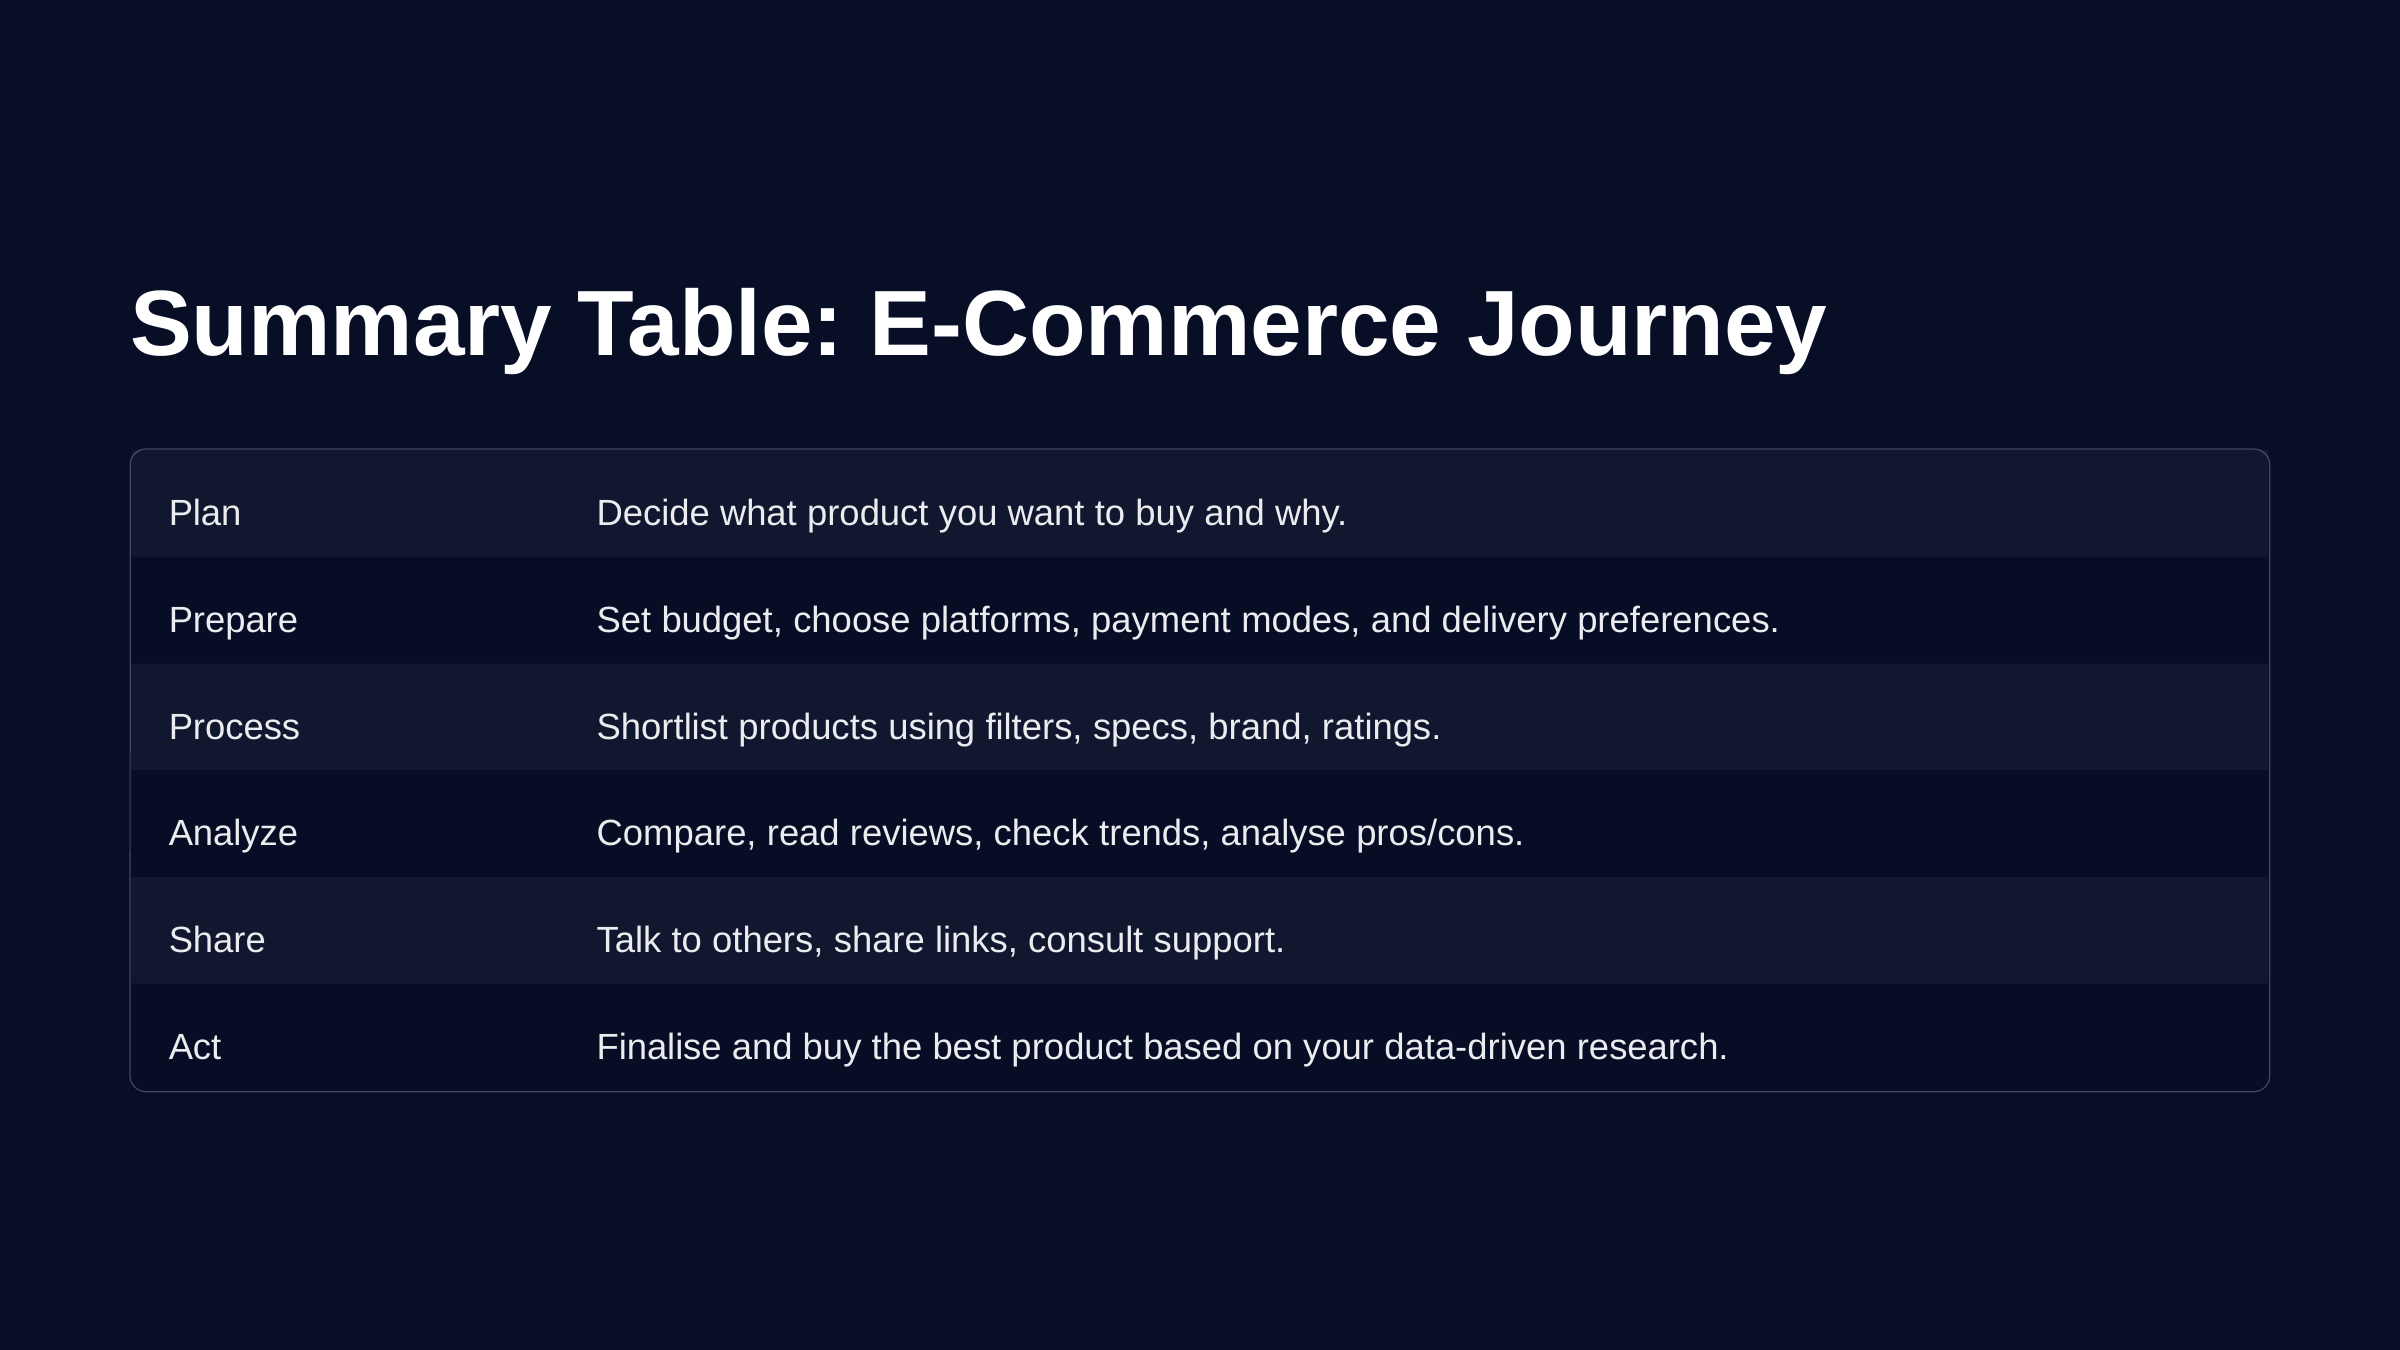

Summary Table: E-Commerce Journey

Plan
Decide what product you want to buy and why.

Prepare
Set budget, choose platforms, payment modes, and delivery preferences.

Process
Shortlist products using filters, specs, brand, ratings.

Analyze
Compare, read reviews, check trends, analyse pros/cons.

Share
Talk to others, share links, consult support.

Act
Finalise and buy the best product based on your data-driven research.